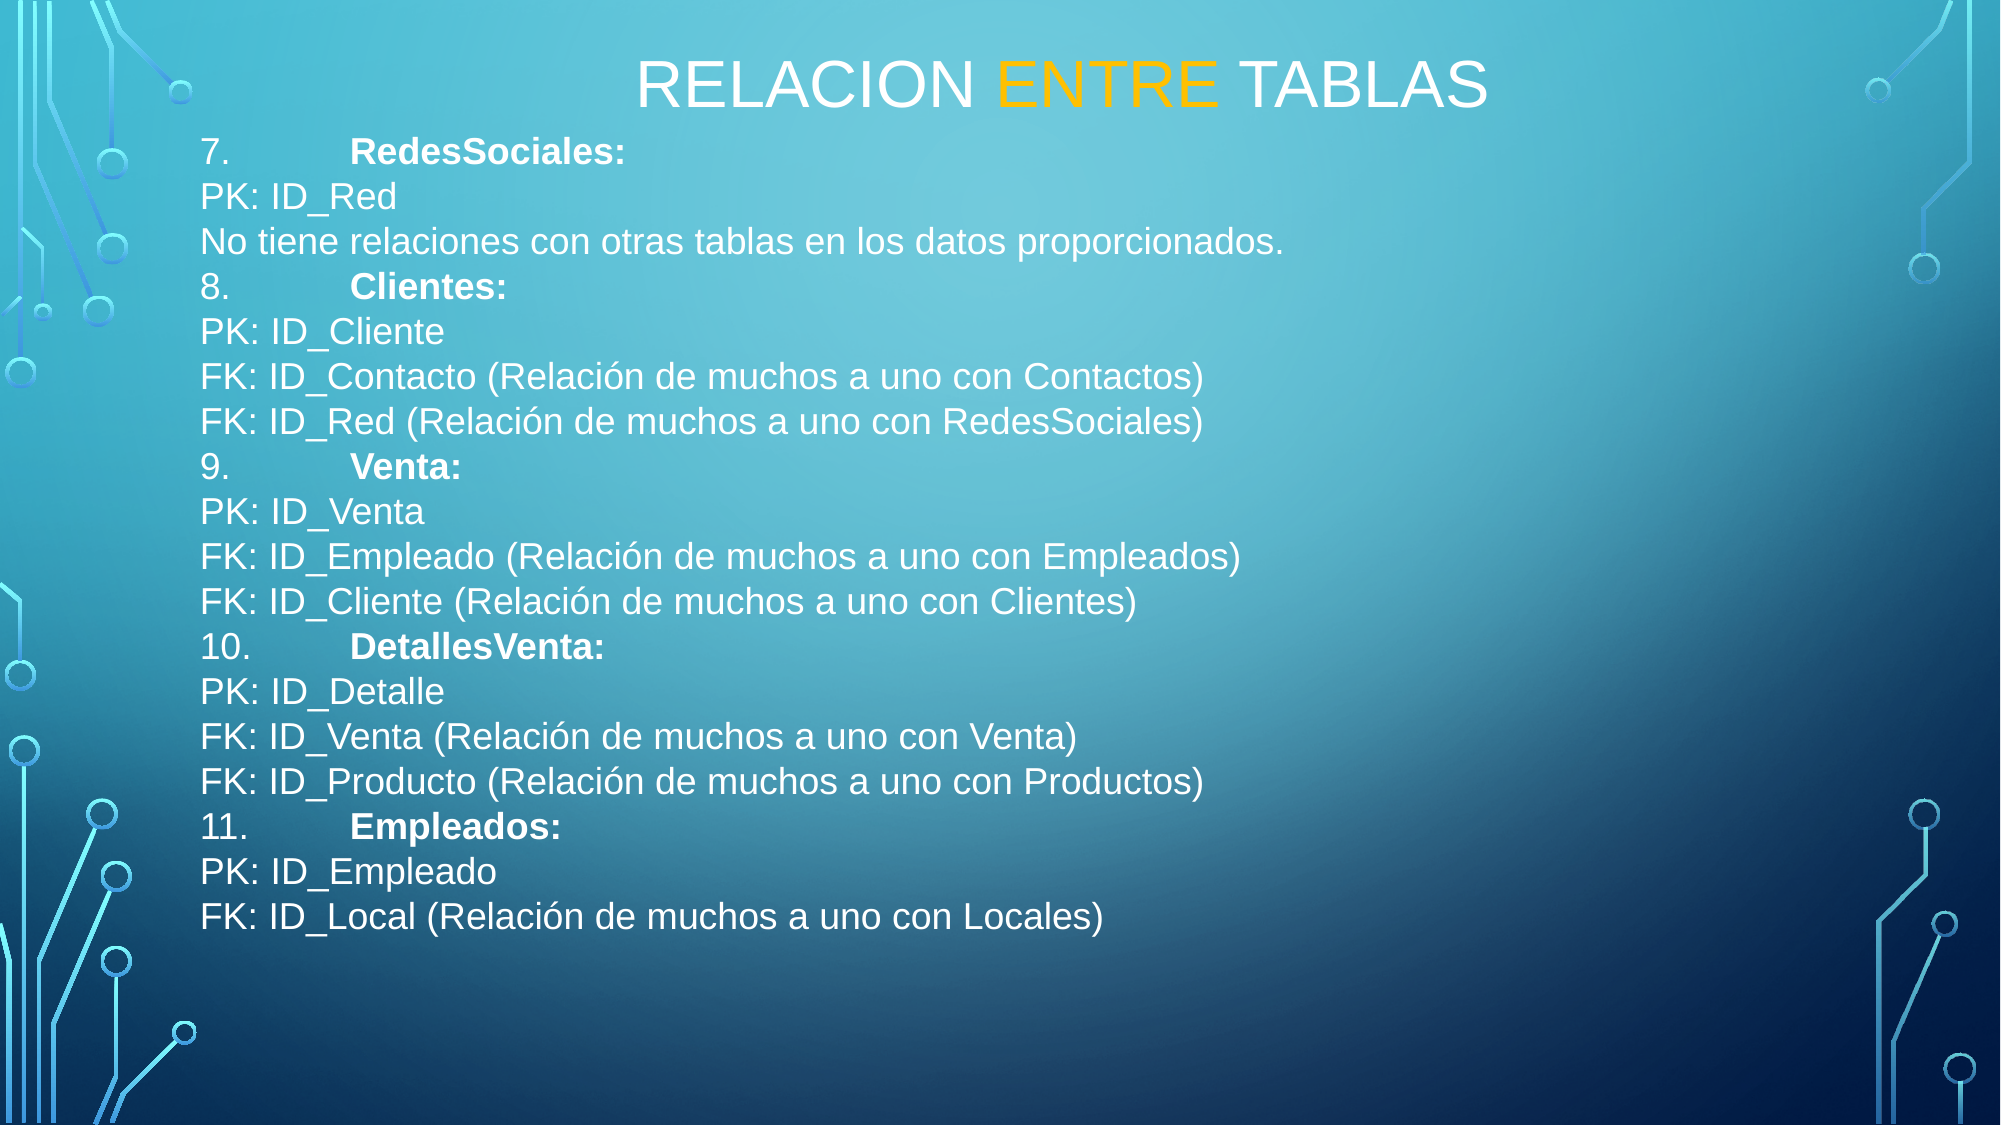

# RELACION ENTRE TABLAS
7.	RedesSociales:
PK: ID_Red
No tiene relaciones con otras tablas en los datos proporcionados.
8.	Clientes:
PK: ID_Cliente
FK: ID_Contacto (Relación de muchos a uno con Contactos)
FK: ID_Red (Relación de muchos a uno con RedesSociales)
9.	Venta:
PK: ID_Venta
FK: ID_Empleado (Relación de muchos a uno con Empleados)
FK: ID_Cliente (Relación de muchos a uno con Clientes)
10.	DetallesVenta:
PK: ID_Detalle
FK: ID_Venta (Relación de muchos a uno con Venta)
FK: ID_Producto (Relación de muchos a uno con Productos)
11.	Empleados:
PK: ID_Empleado
FK: ID_Local (Relación de muchos a uno con Locales)